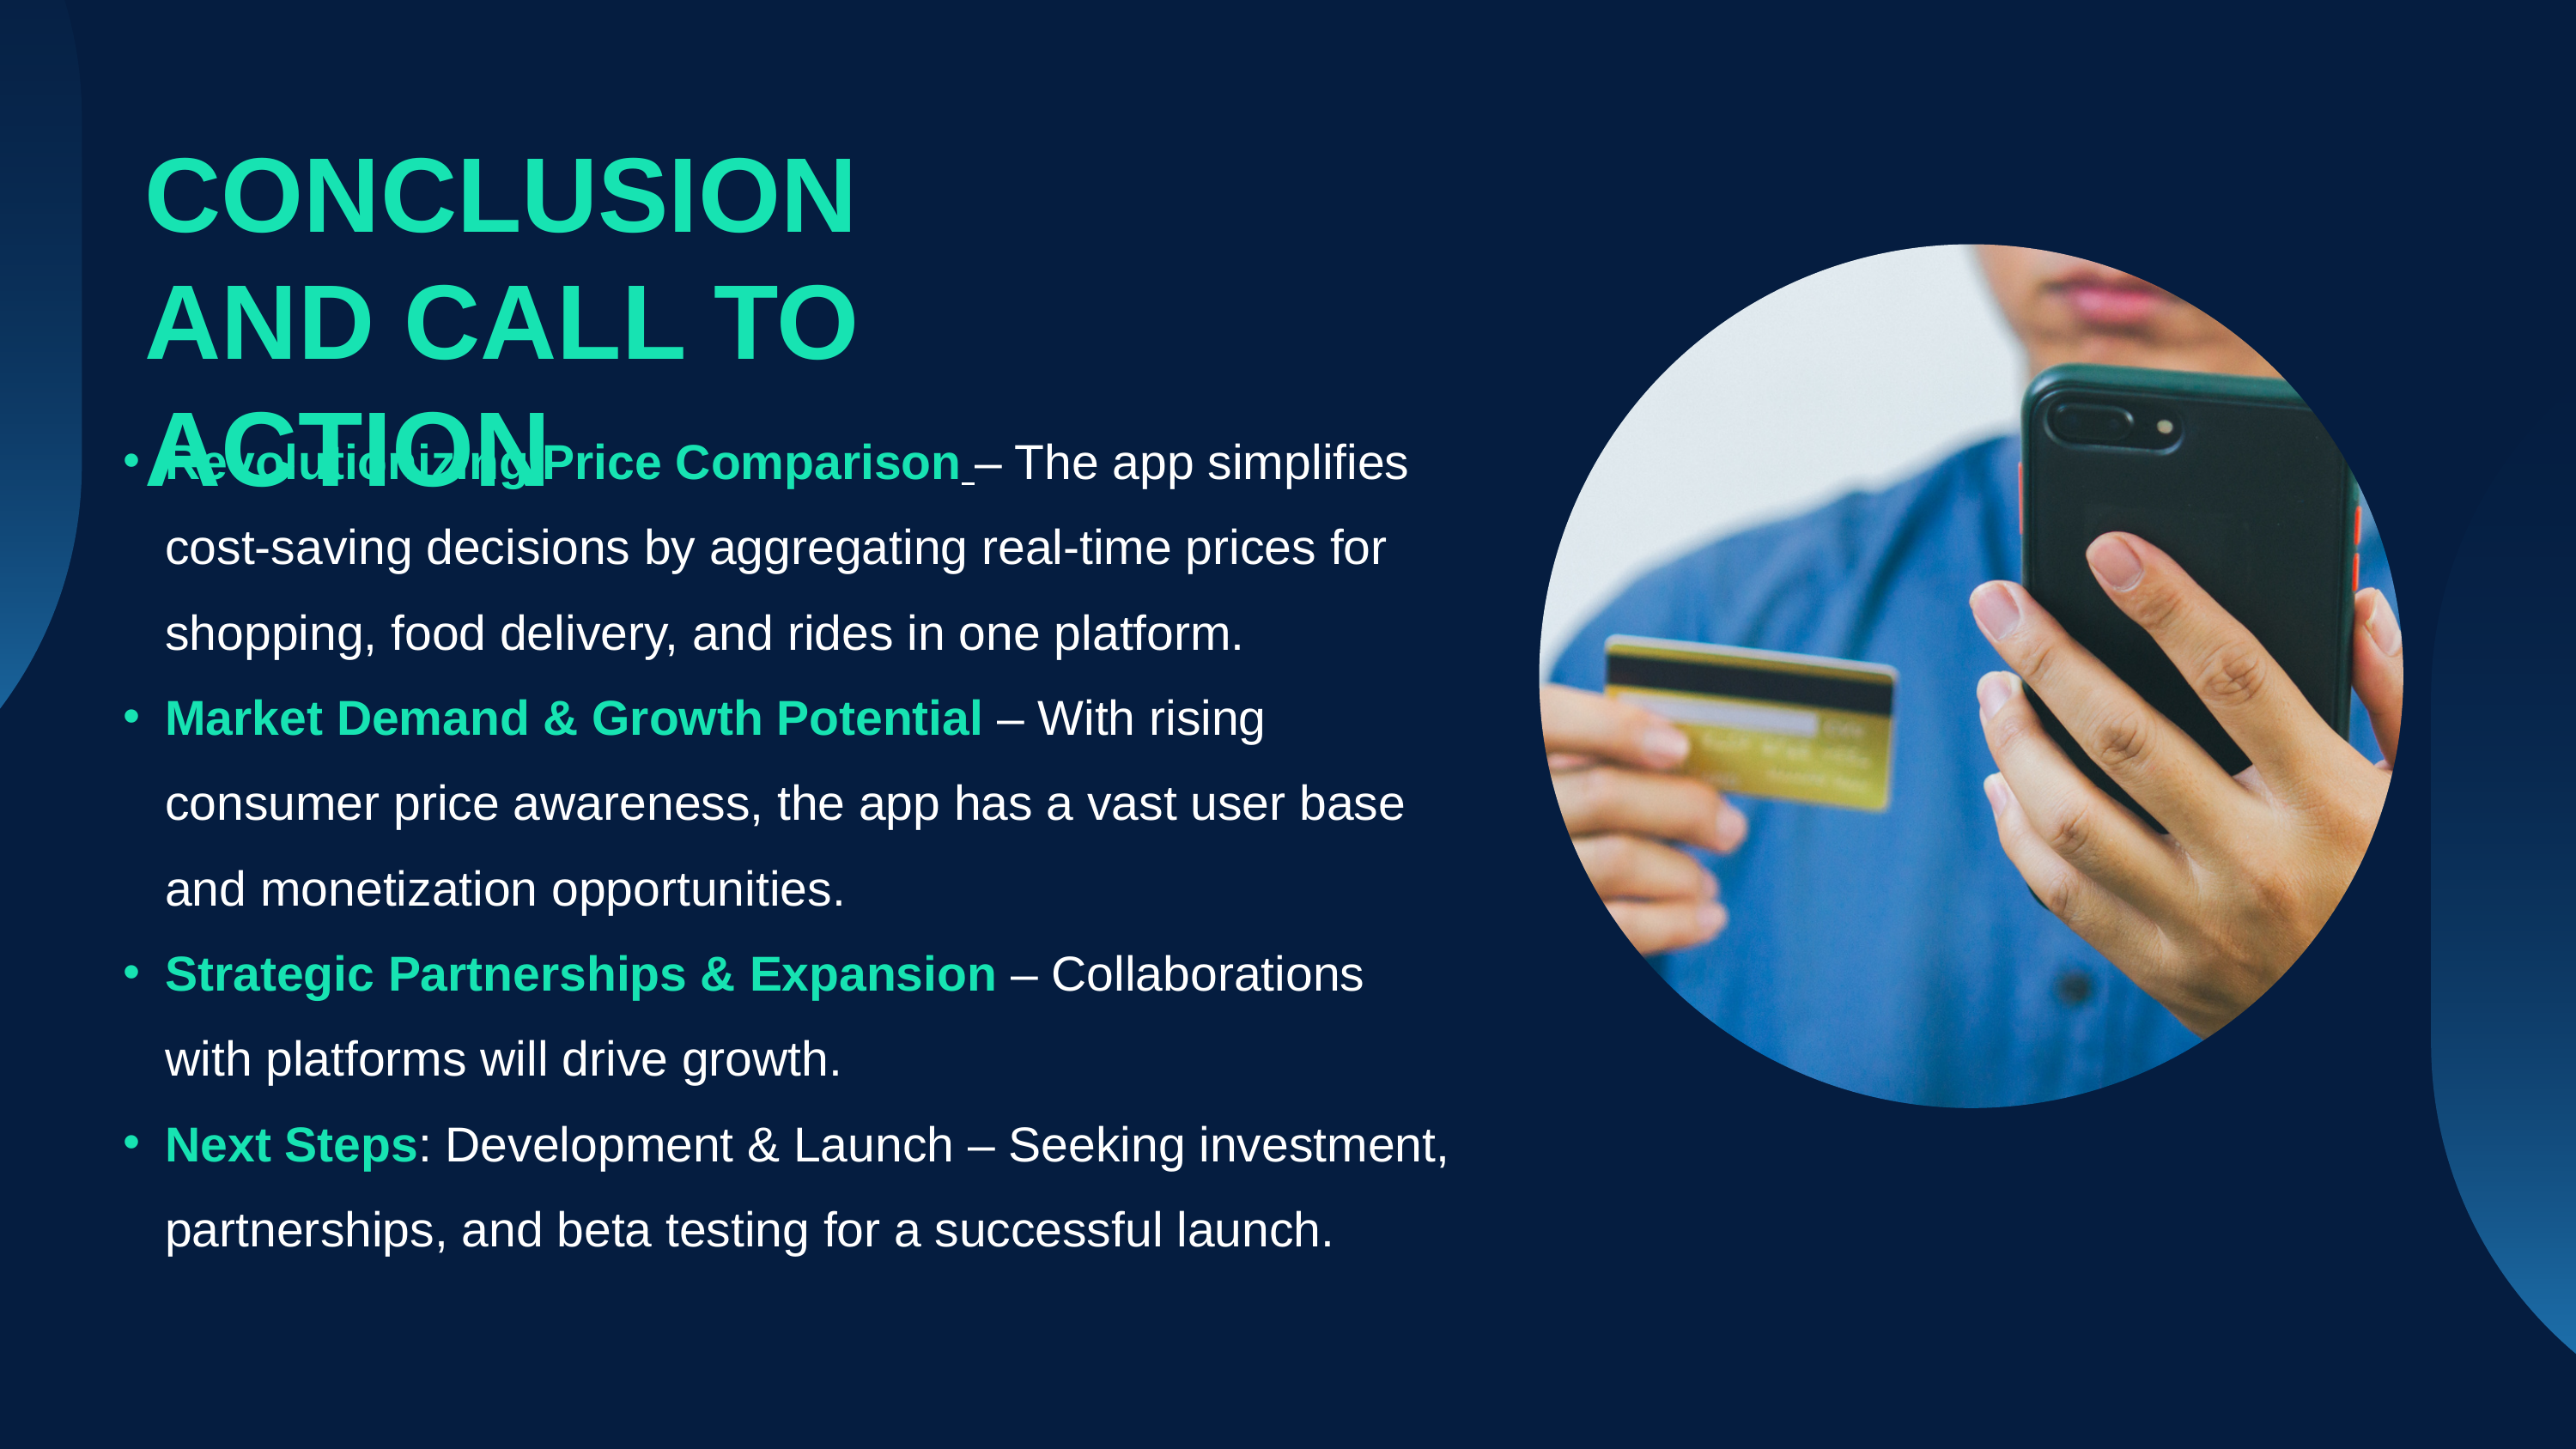

CONCLUSION AND CALL TO ACTION

Revolutionizing Price Comparison – The app simplifies cost-saving decisions by aggregating real-time prices for shopping, food delivery, and rides in one platform.
Market Demand & Growth Potential – With rising consumer price awareness, the app has a vast user base and monetization opportunities.
Strategic Partnerships & Expansion – Collaborations with platforms will drive growth.
Next Steps: Development & Launch – Seeking investment, partnerships, and beta testing for a successful launch.